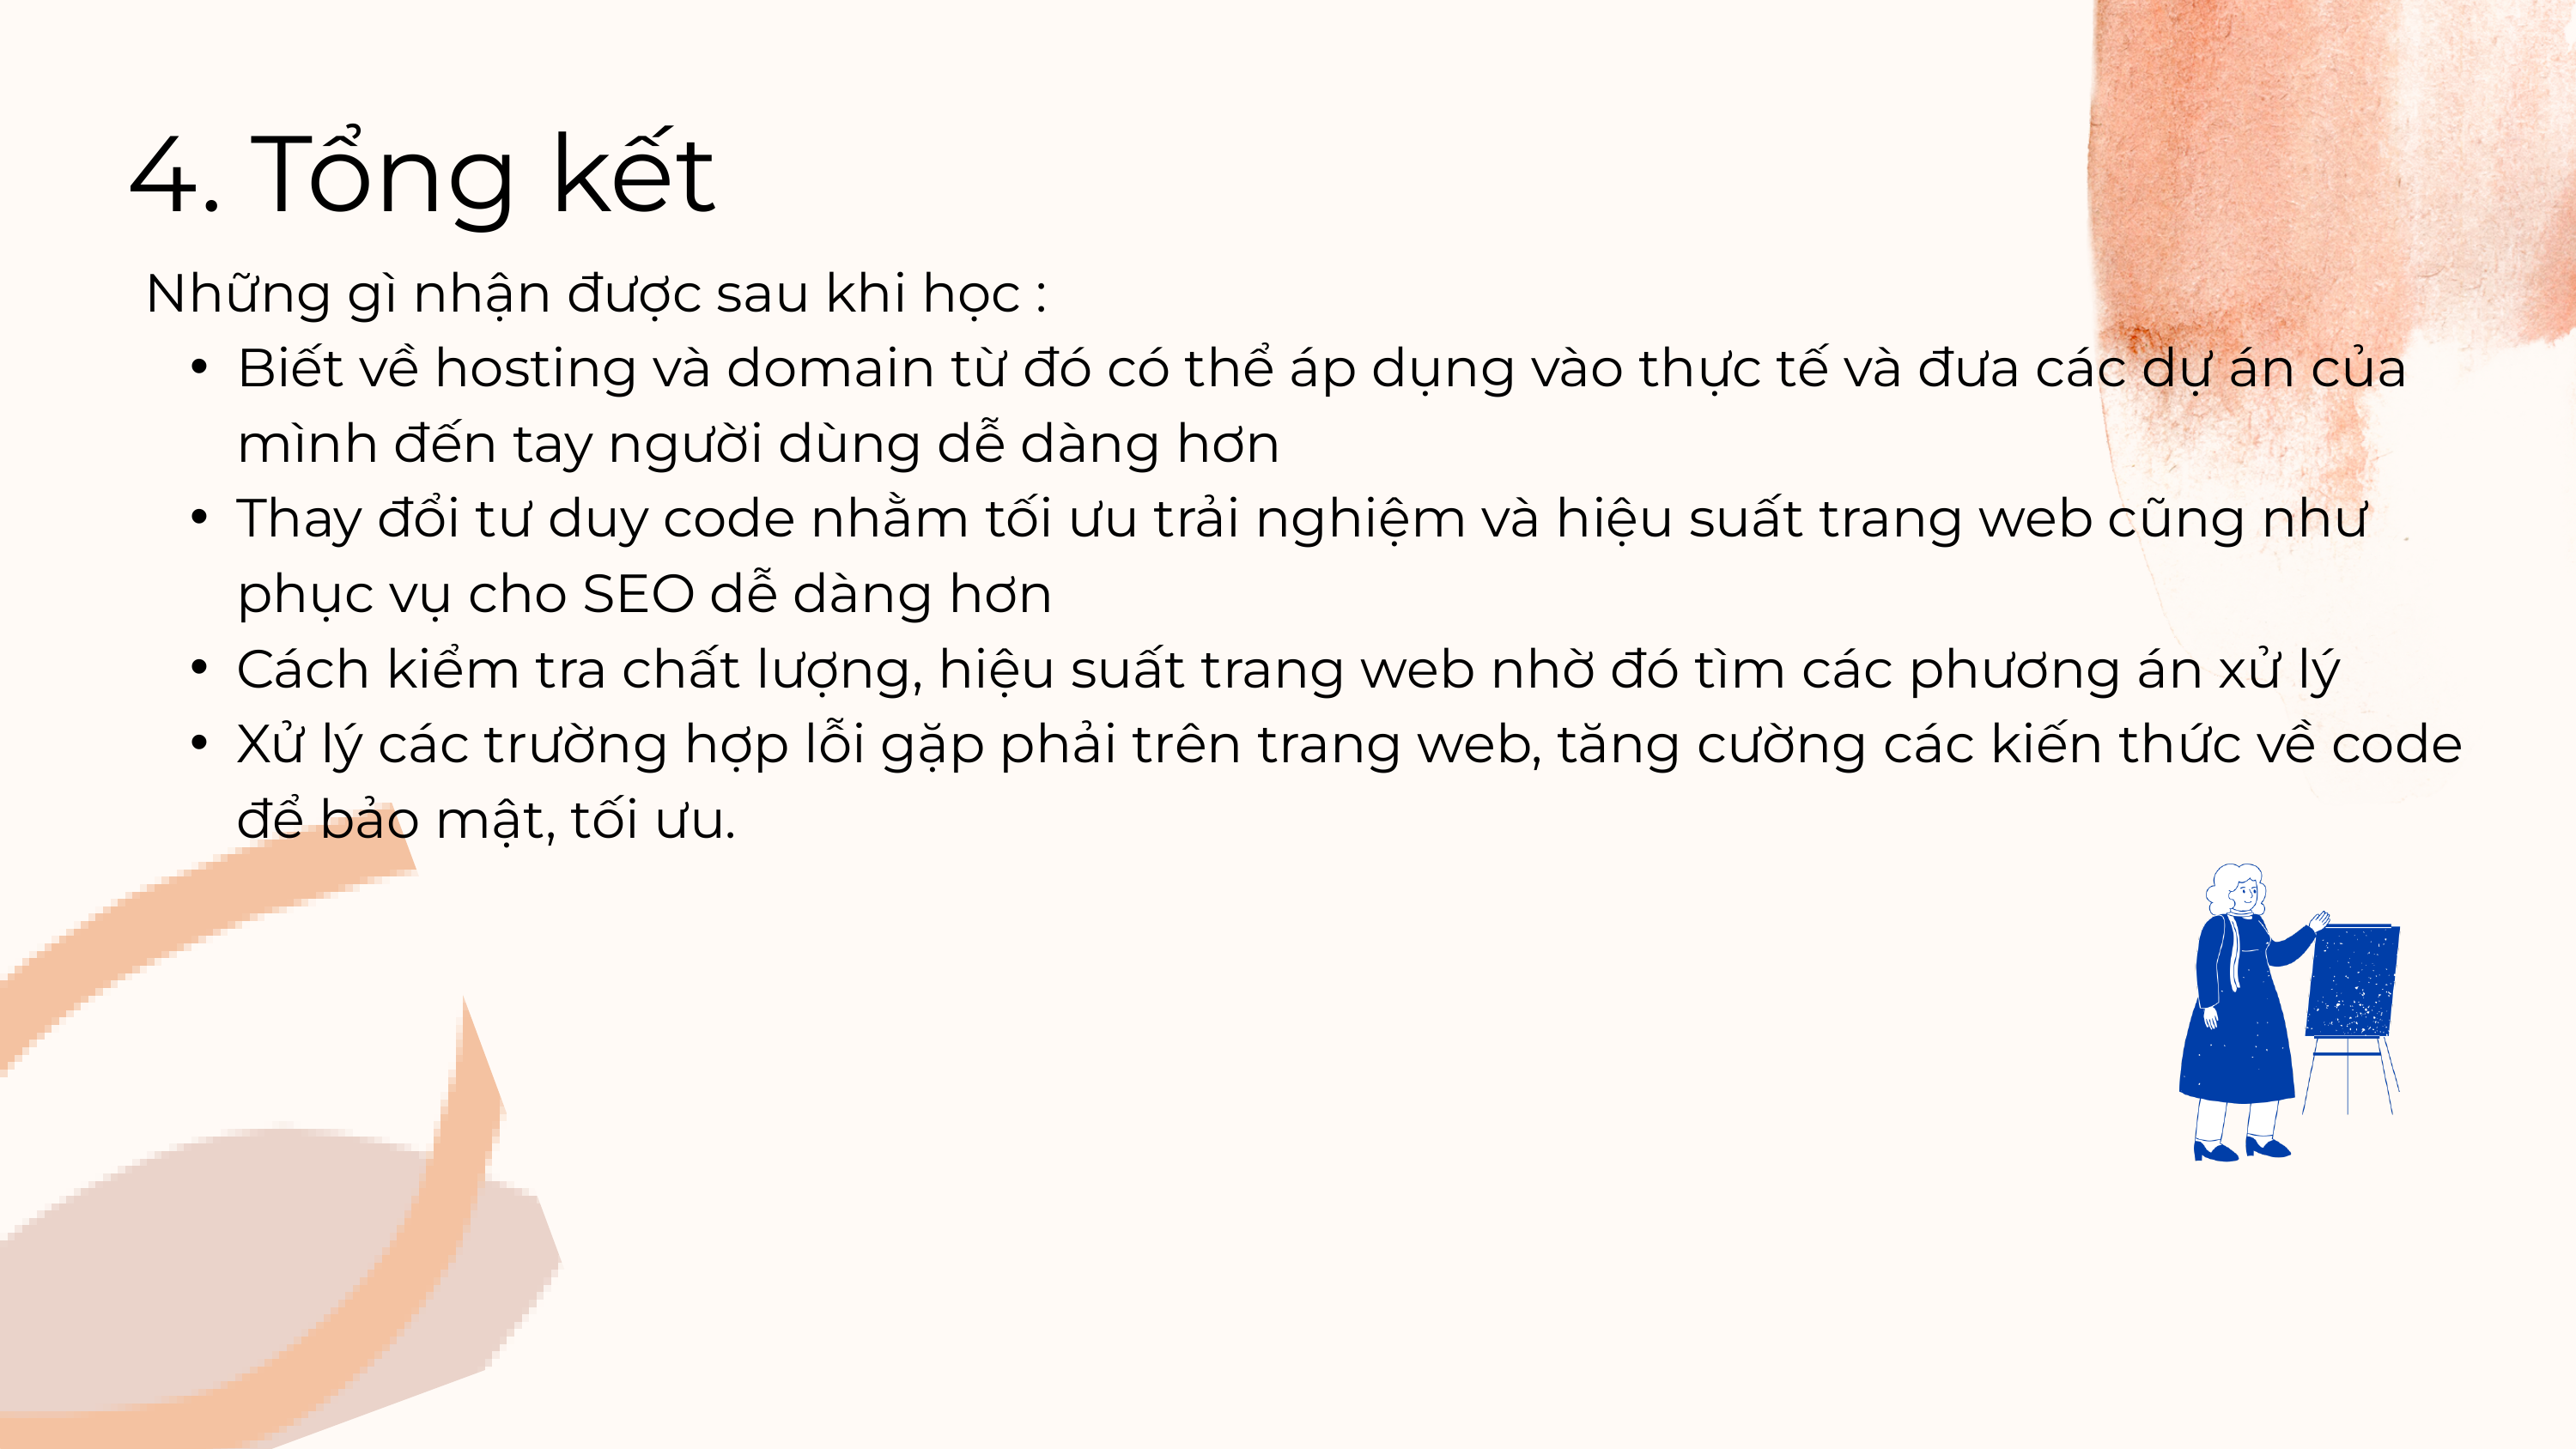

4. Tổng kết
Những gì nhận được sau khi học :
Biết về hosting và domain từ đó có thể áp dụng vào thực tế và đưa các dự án của mình đến tay người dùng dễ dàng hơn
Thay đổi tư duy code nhằm tối ưu trải nghiệm và hiệu suất trang web cũng như phục vụ cho SEO dễ dàng hơn
Cách kiểm tra chất lượng, hiệu suất trang web nhờ đó tìm các phương án xử lý
Xử lý các trường hợp lỗi gặp phải trên trang web, tăng cường các kiến thức về code để bảo mật, tối ưu.